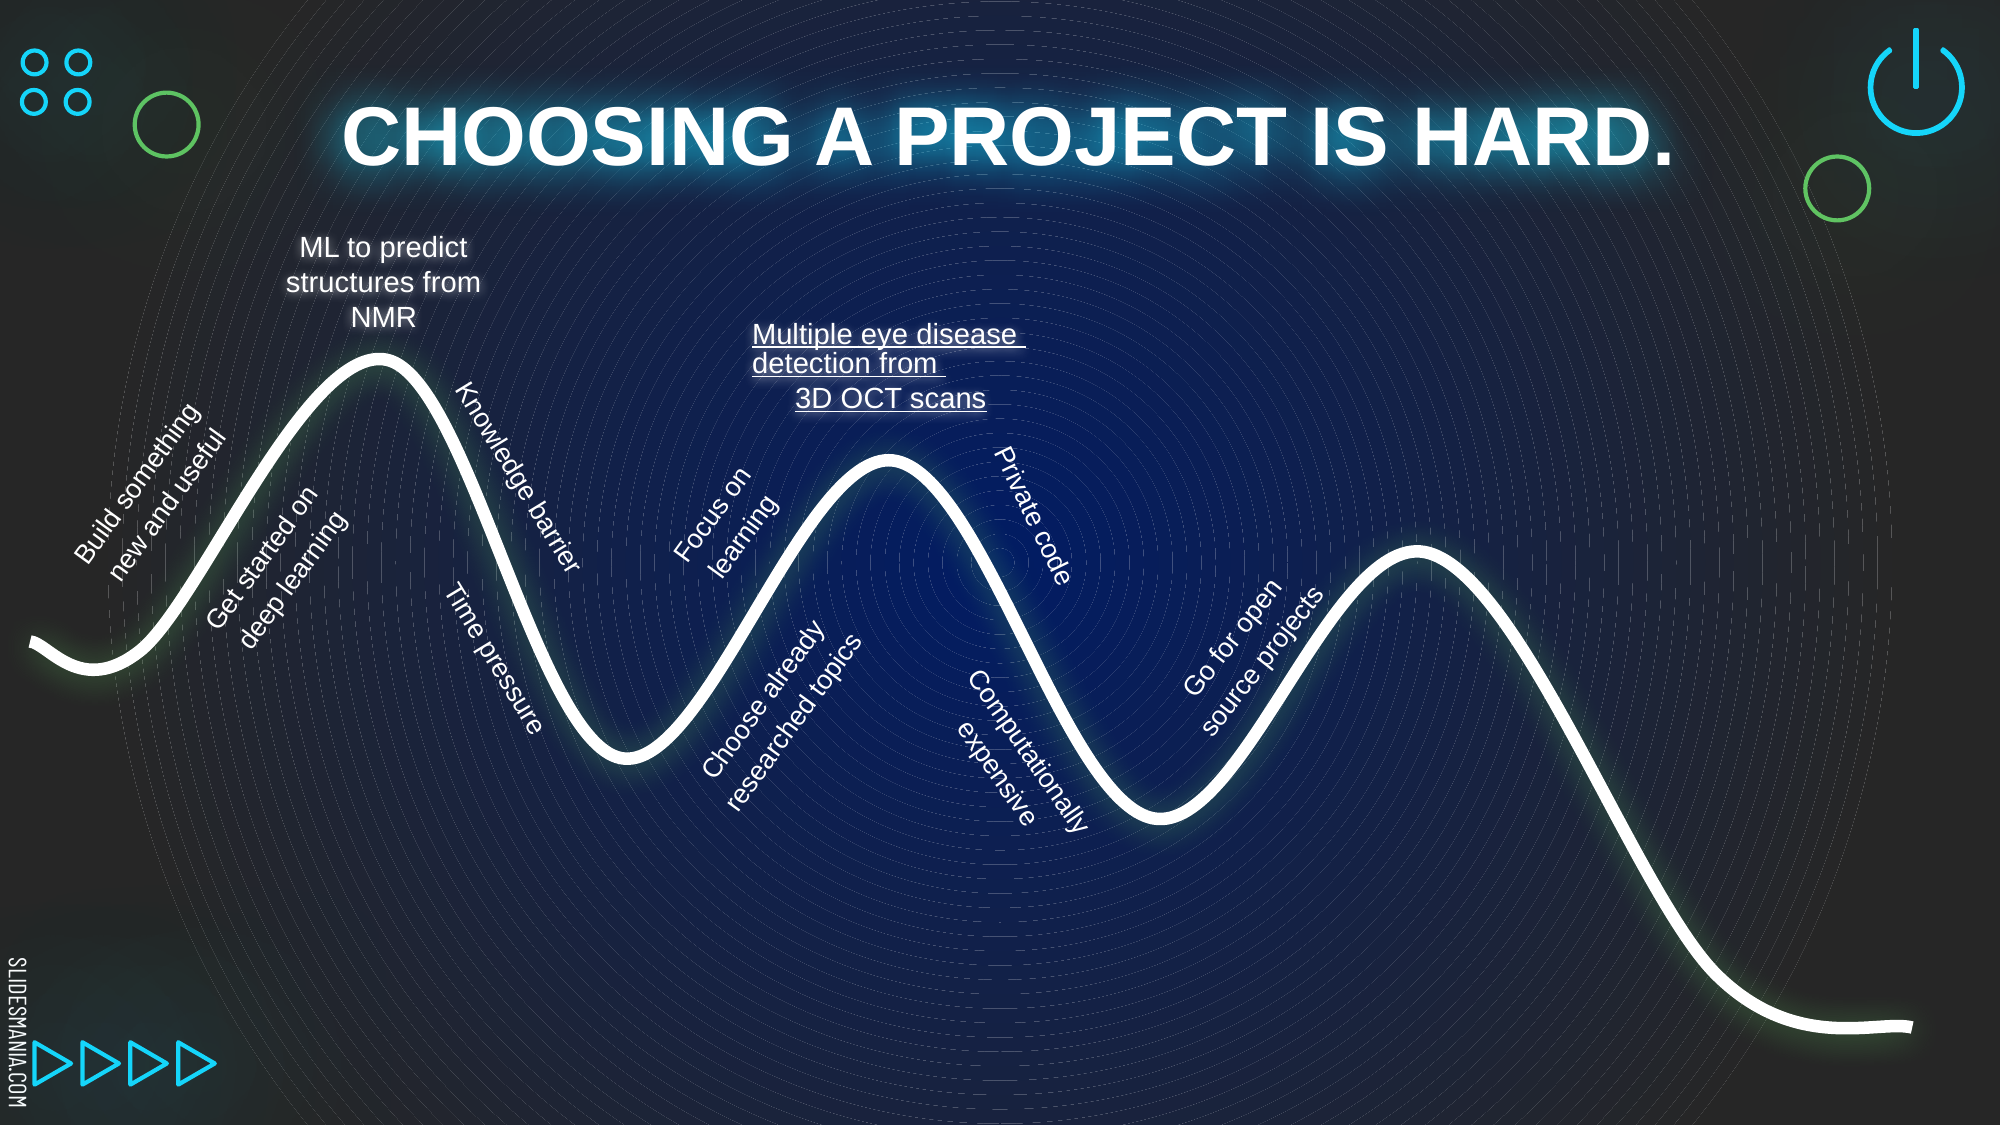

# CHOOSING A PROJECT IS HARD.
ML to predict structures from NMR
Multiple eye disease detection from
3D OCT scans

Build something new and useful
Knowledge barrier

Focus on learning
Private code
Get started on deep learning
Go for open source projects
Time pressure
Choose already researched topics
Computationally expensive